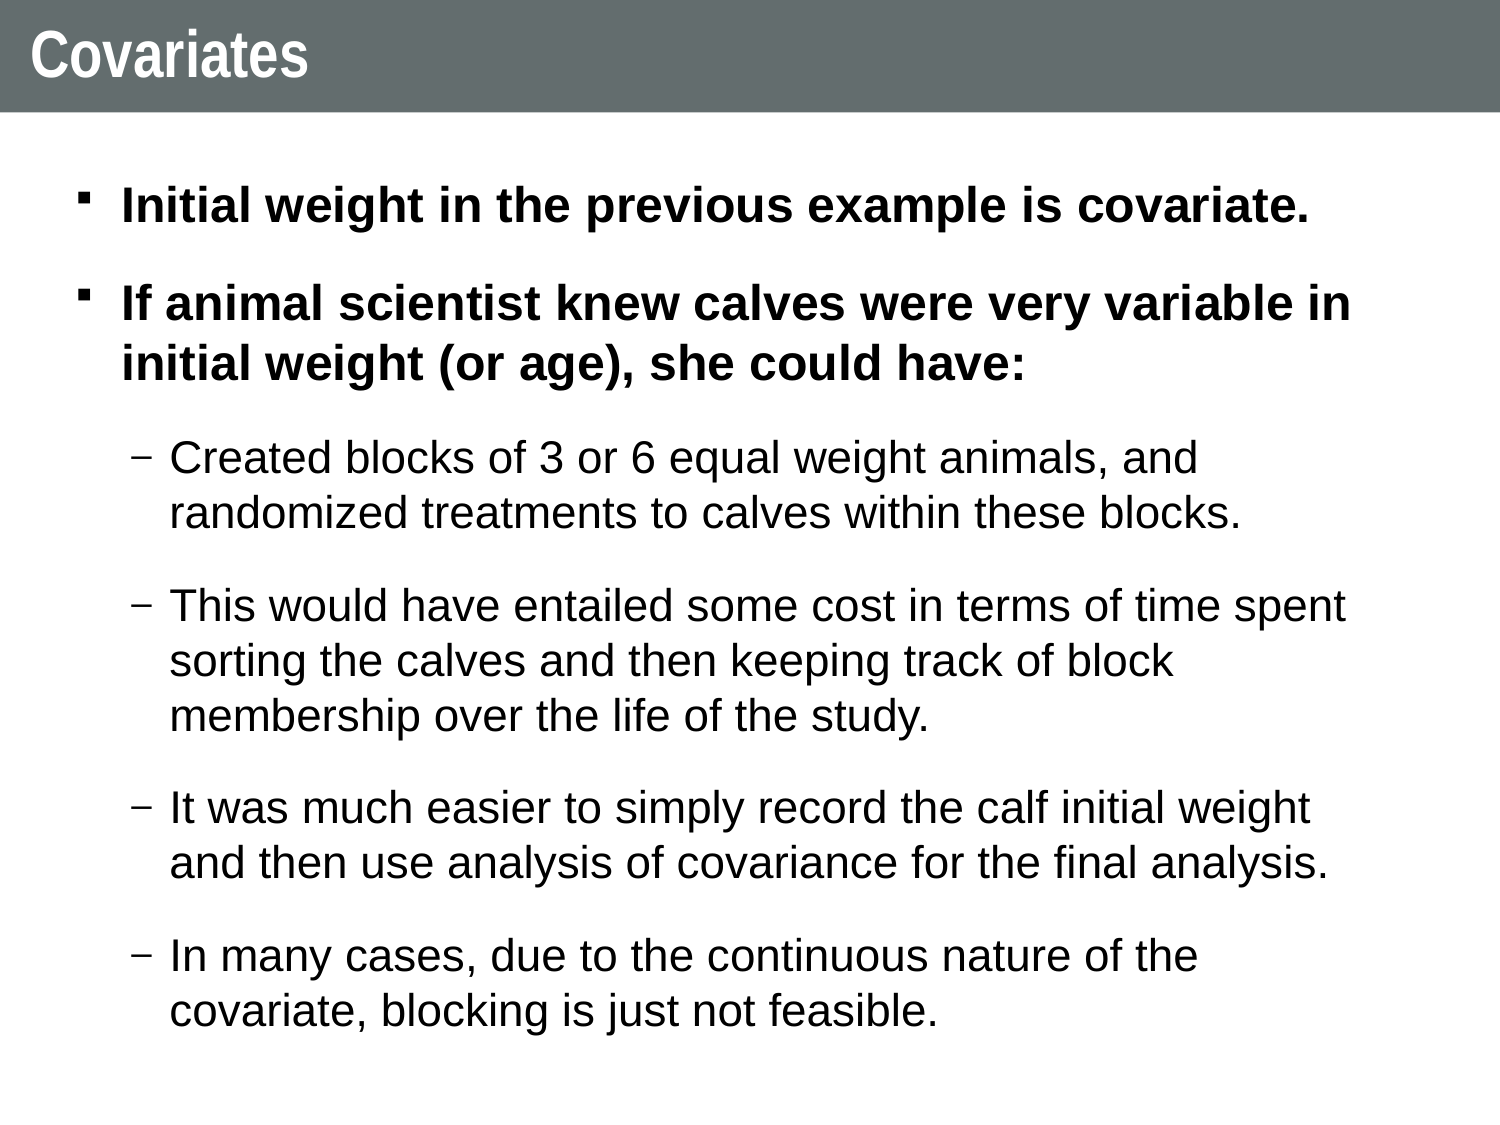

# Covariates
Initial weight in the previous example is covariate.
If animal scientist knew calves were very variable in initial weight (or age), she could have:
Created blocks of 3 or 6 equal weight animals, and randomized treatments to calves within these blocks.
This would have entailed some cost in terms of time spent sorting the calves and then keeping track of block membership over the life of the study.
It was much easier to simply record the calf initial weight and then use analysis of covariance for the final analysis.
In many cases, due to the continuous nature of the covariate, blocking is just not feasible.